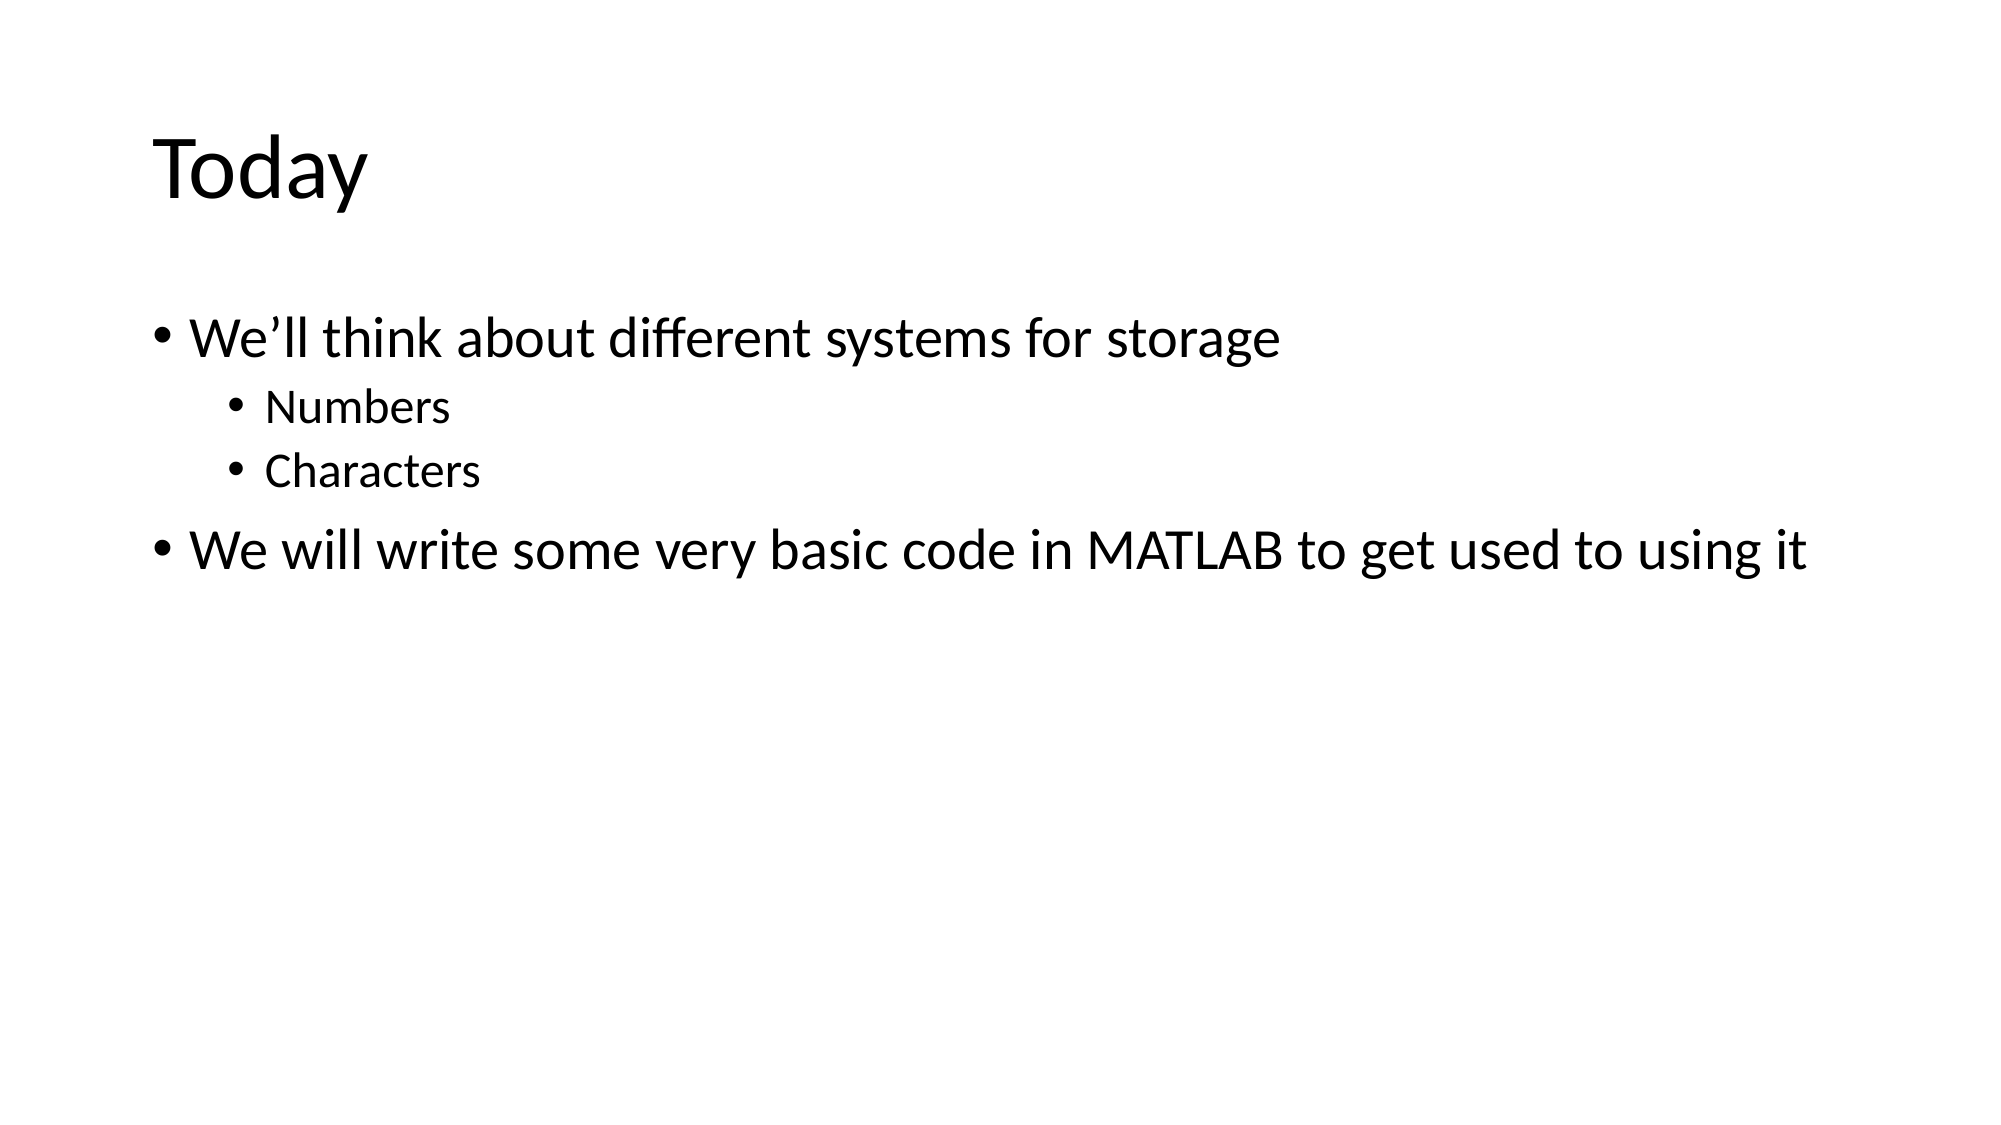

# Today
We’ll think about different systems for storage
Numbers
Characters
We will write some very basic code in MATLAB to get used to using it